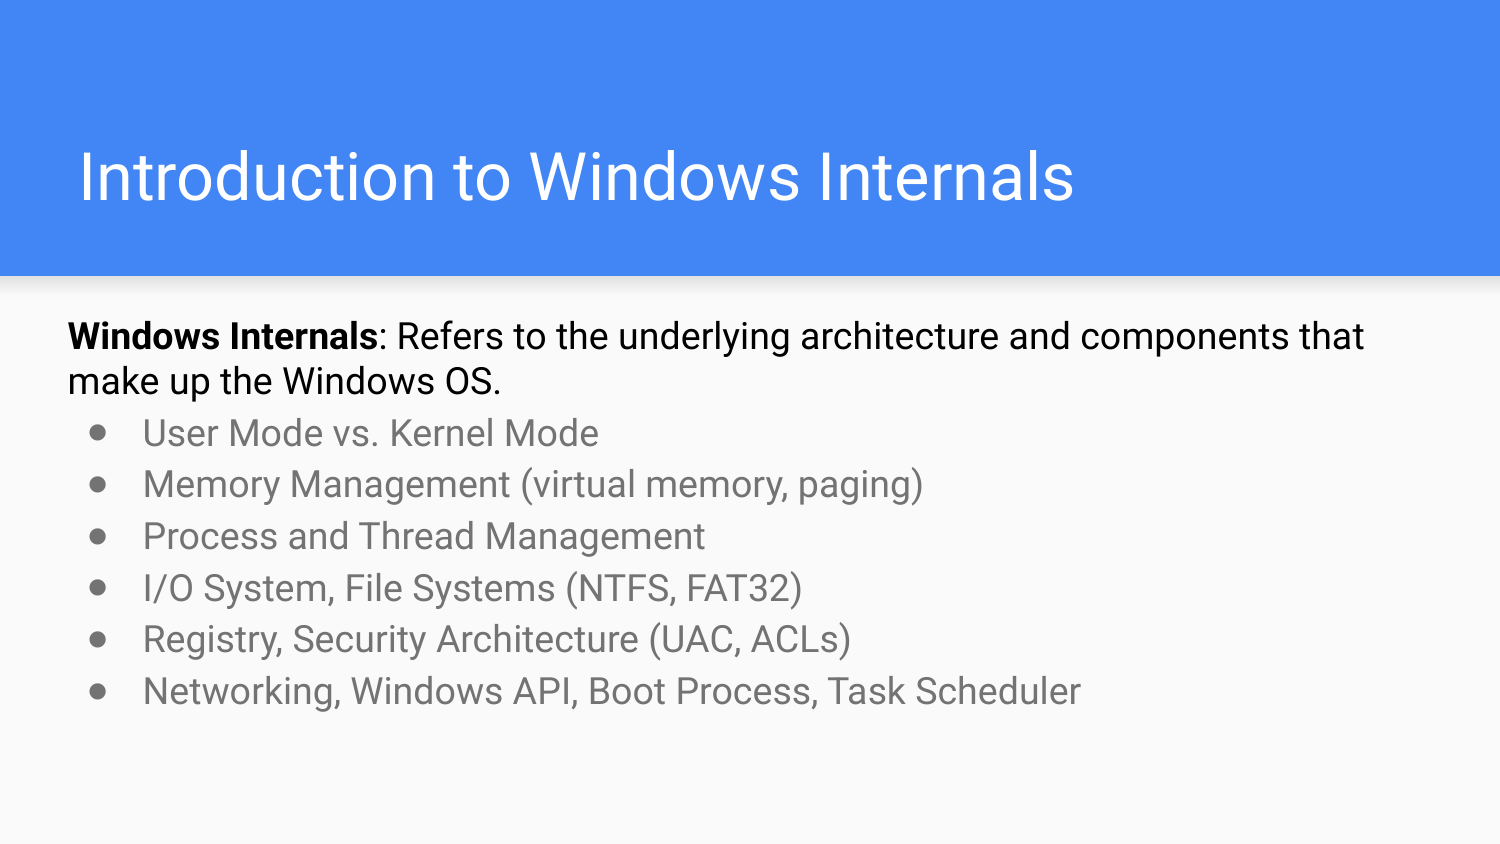

# Introduction to Windows Internals
Windows Internals: Refers to the underlying architecture and components that make up the Windows OS.
User Mode vs. Kernel Mode
Memory Management (virtual memory, paging)
Process and Thread Management
I/O System, File Systems (NTFS, FAT32)
Registry, Security Architecture (UAC, ACLs)
Networking, Windows API, Boot Process, Task Scheduler